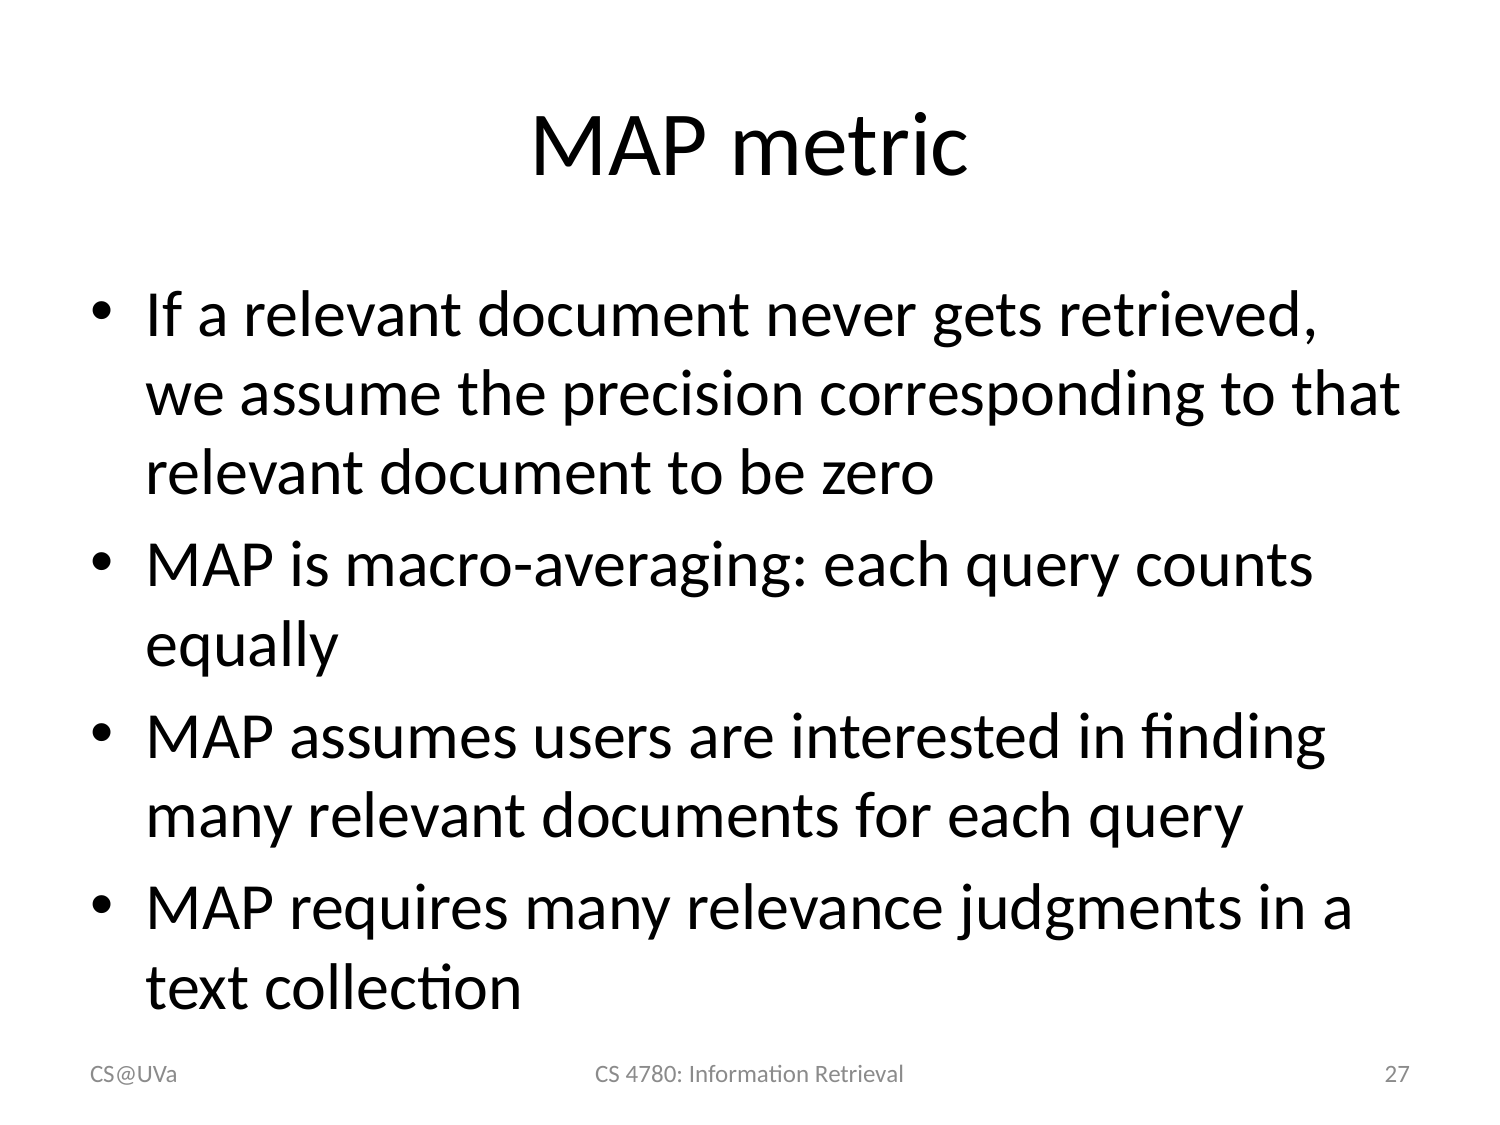

# MAP metric
If a relevant document never gets retrieved, we assume the precision corresponding to that relevant document to be zero
MAP is macro-averaging: each query counts equally
MAP assumes users are interested in finding many relevant documents for each query
MAP requires many relevance judgments in a text collection
CS@UVa
CS 4780: Information Retrieval
27